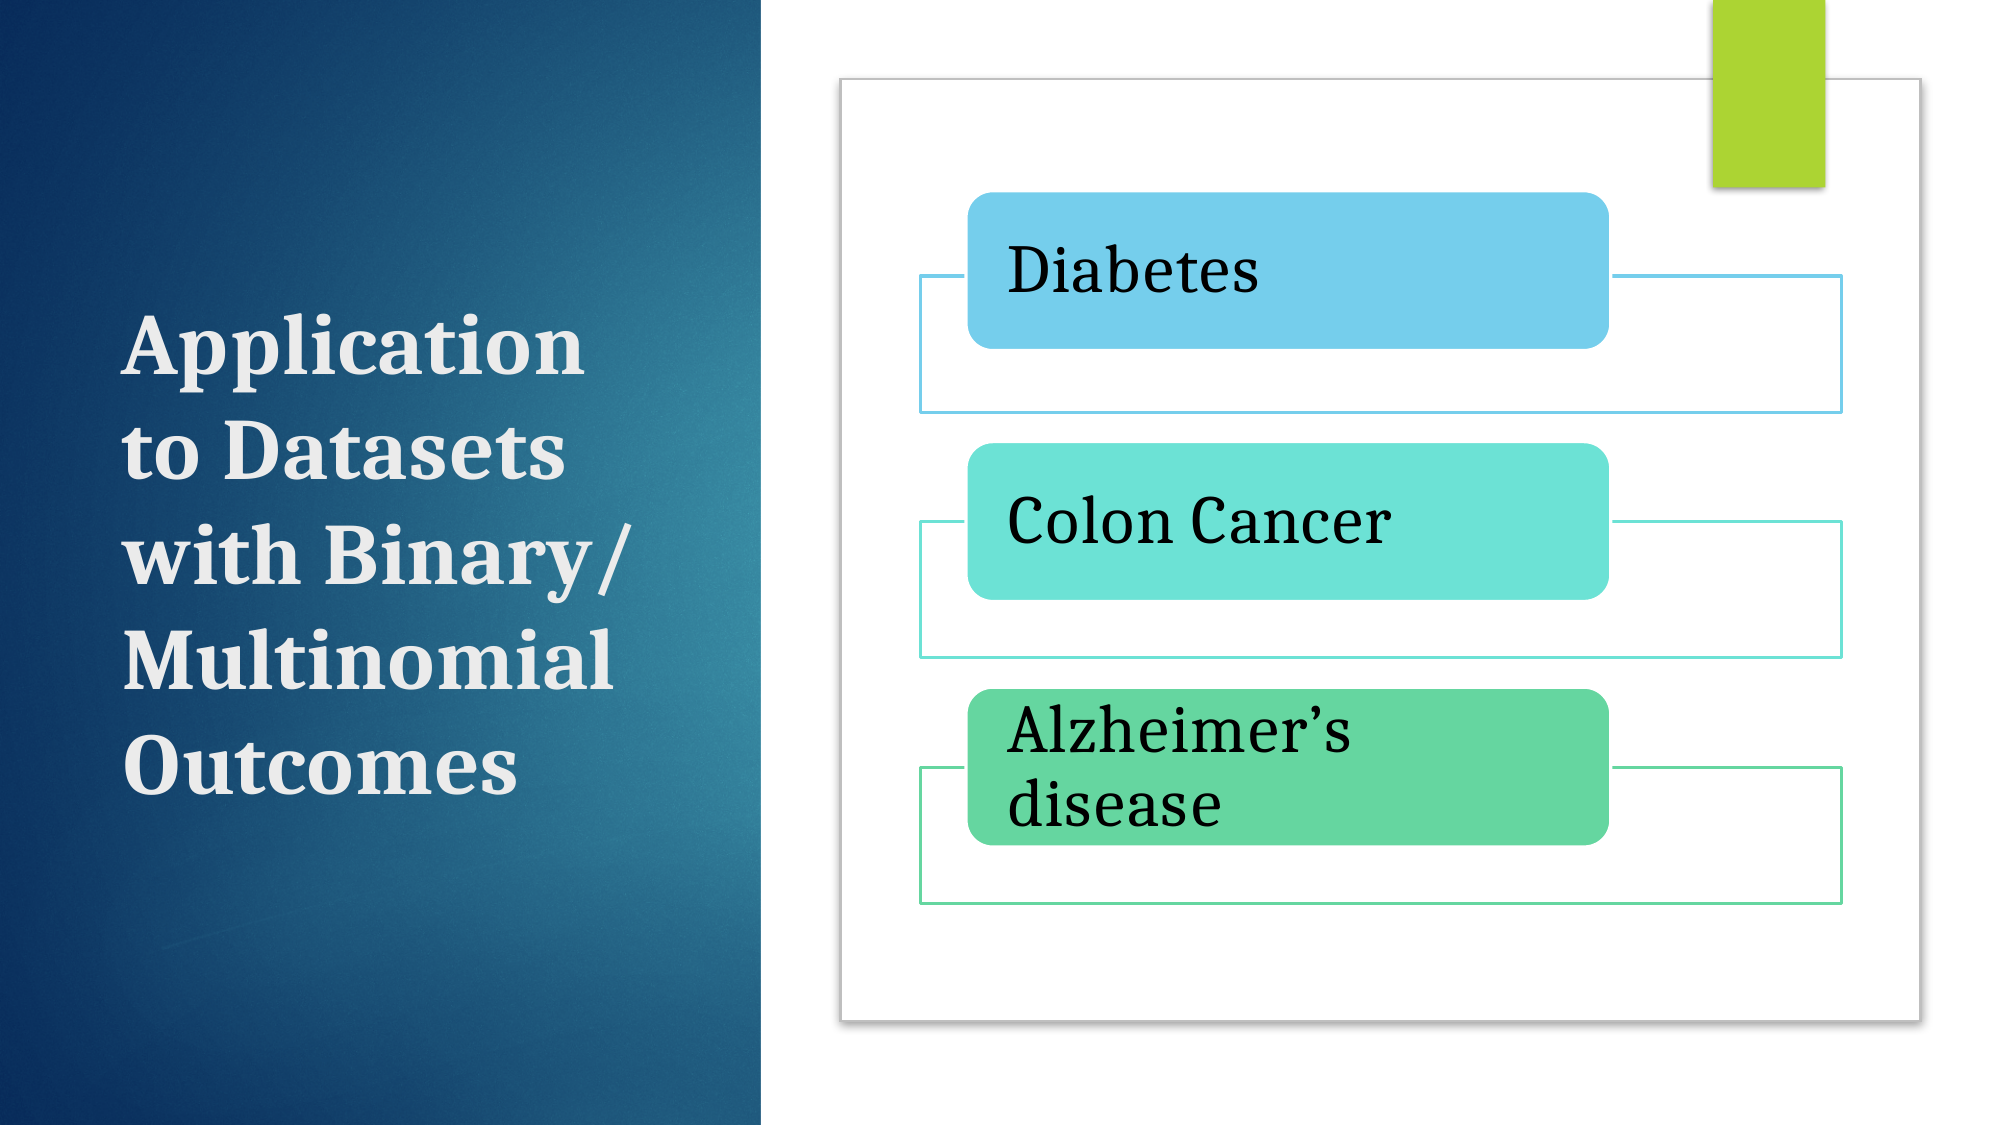

Diabetes
Colon Cancer
Alzheimer’s disease
# Application to Datasets with Binary/ Multinomial Outcomes